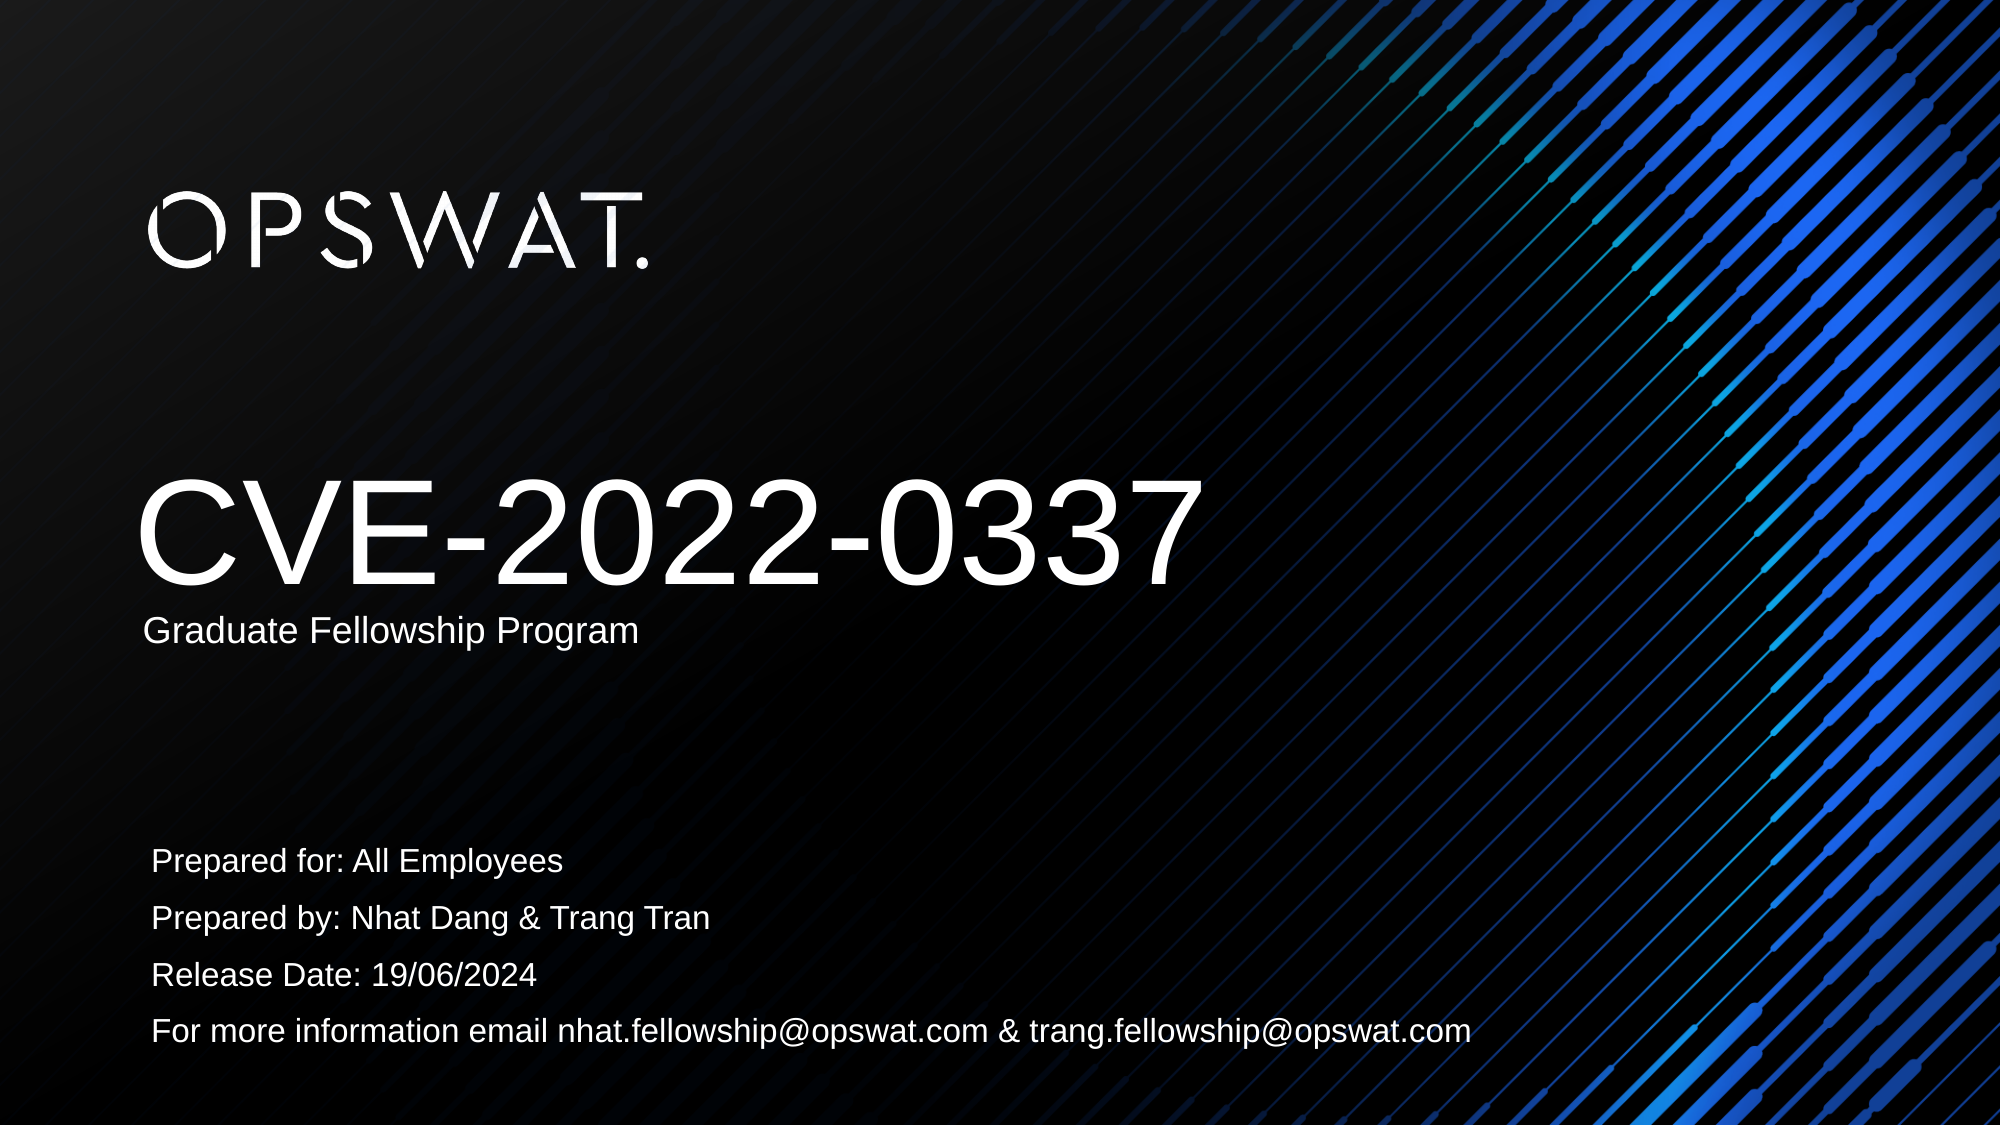

# CVE-2022-0337
Graduate Fellowship Program
Prepared for: All Employees​
Prepared by: Nhat Dang & Trang Tran​
Release Date: 19/06/2024
For more information email nhat.fellowship@opswat.com & trang.fellowship@opswat.com